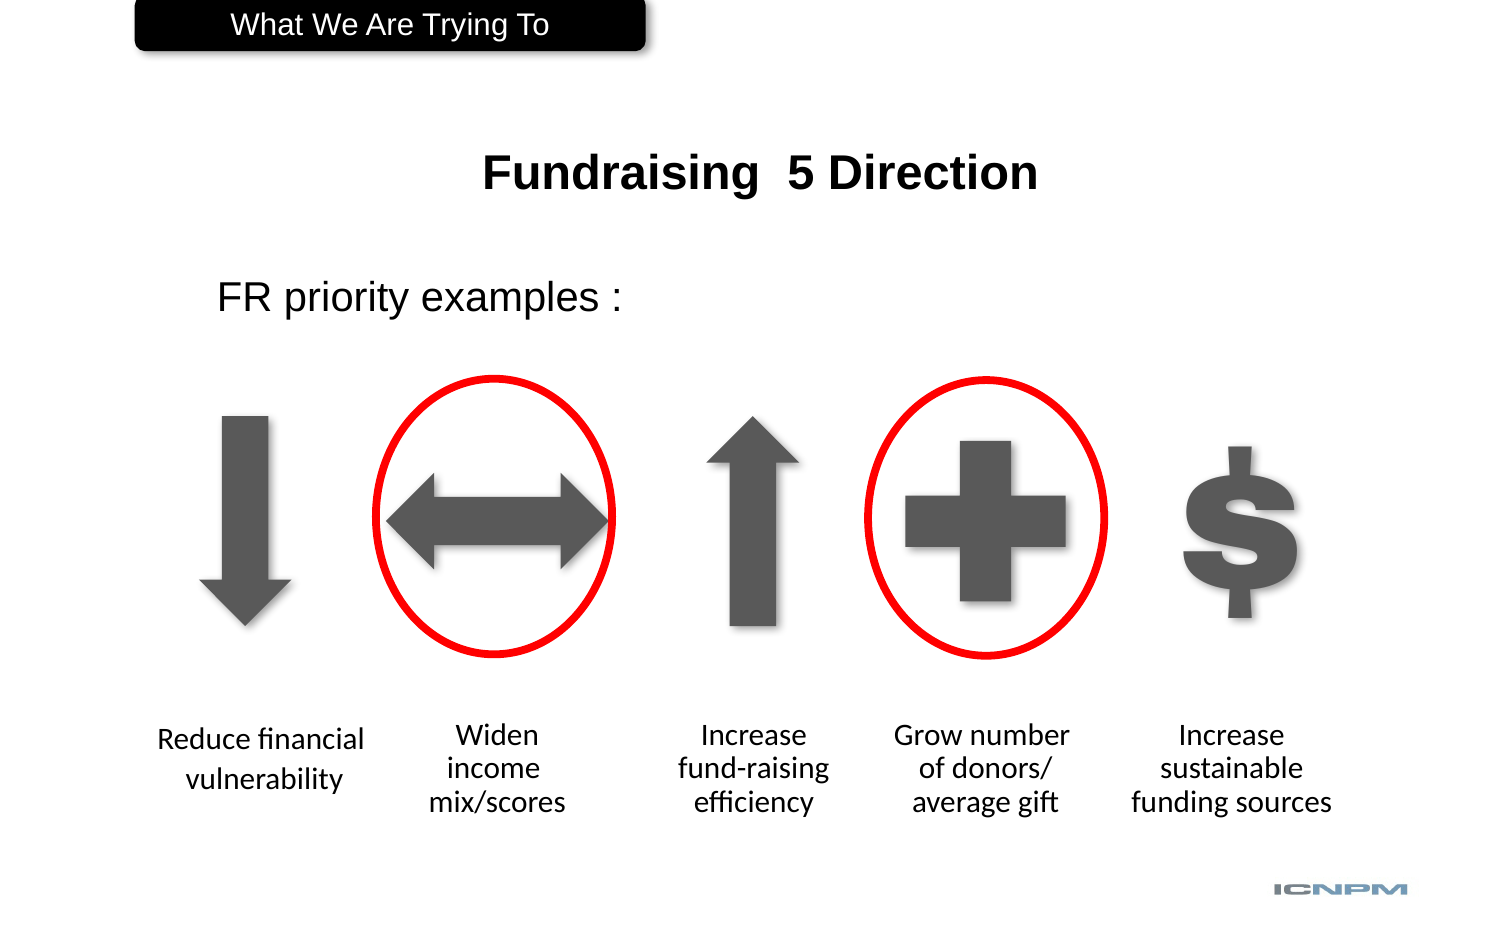

What We Are Trying To
 Fundraising  5 Direction
FR priority examples :

$

Reduce financial
vulnerability
Widen
income
mix/scores
Increase
fund-raising
efficiency
Grow number
of donors/
average gift
Increase
sustainable
funding sources